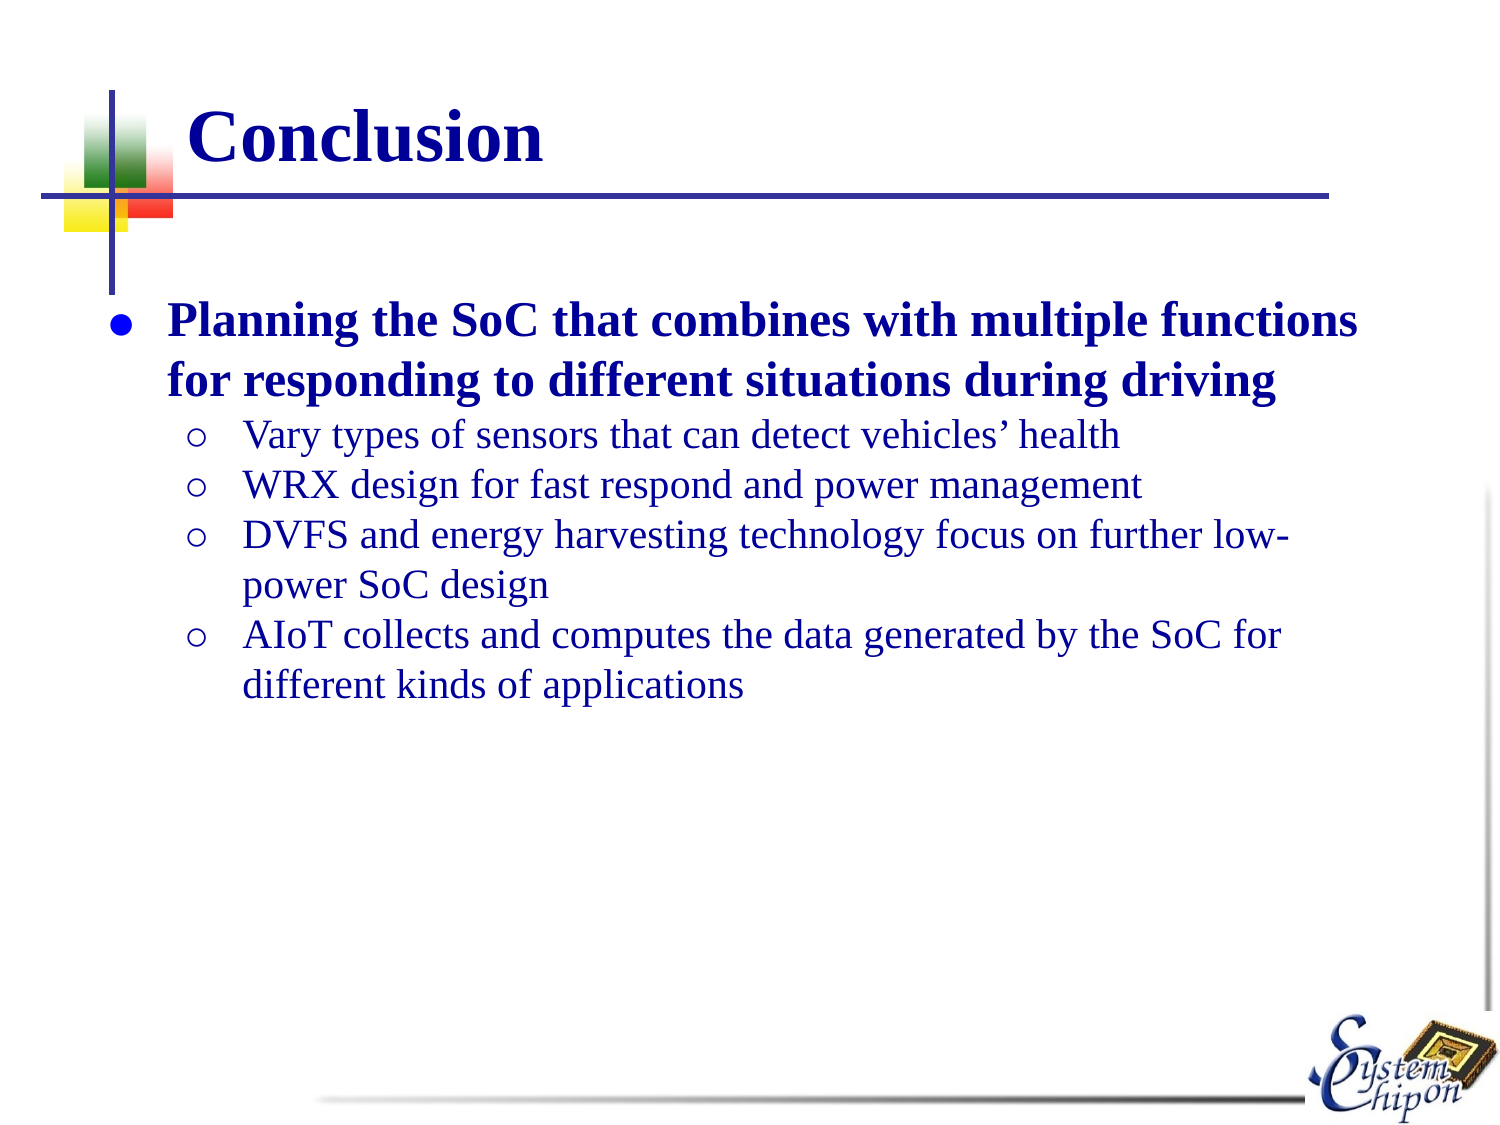

# Conclusion
Planning the SoC that combines with multiple functions for responding to different situations during driving
Vary types of sensors that can detect vehicles’ health
WRX design for fast respond and power management
DVFS and energy harvesting technology focus on further low-power SoC design
AIoT collects and computes the data generated by the SoC for different kinds of applications